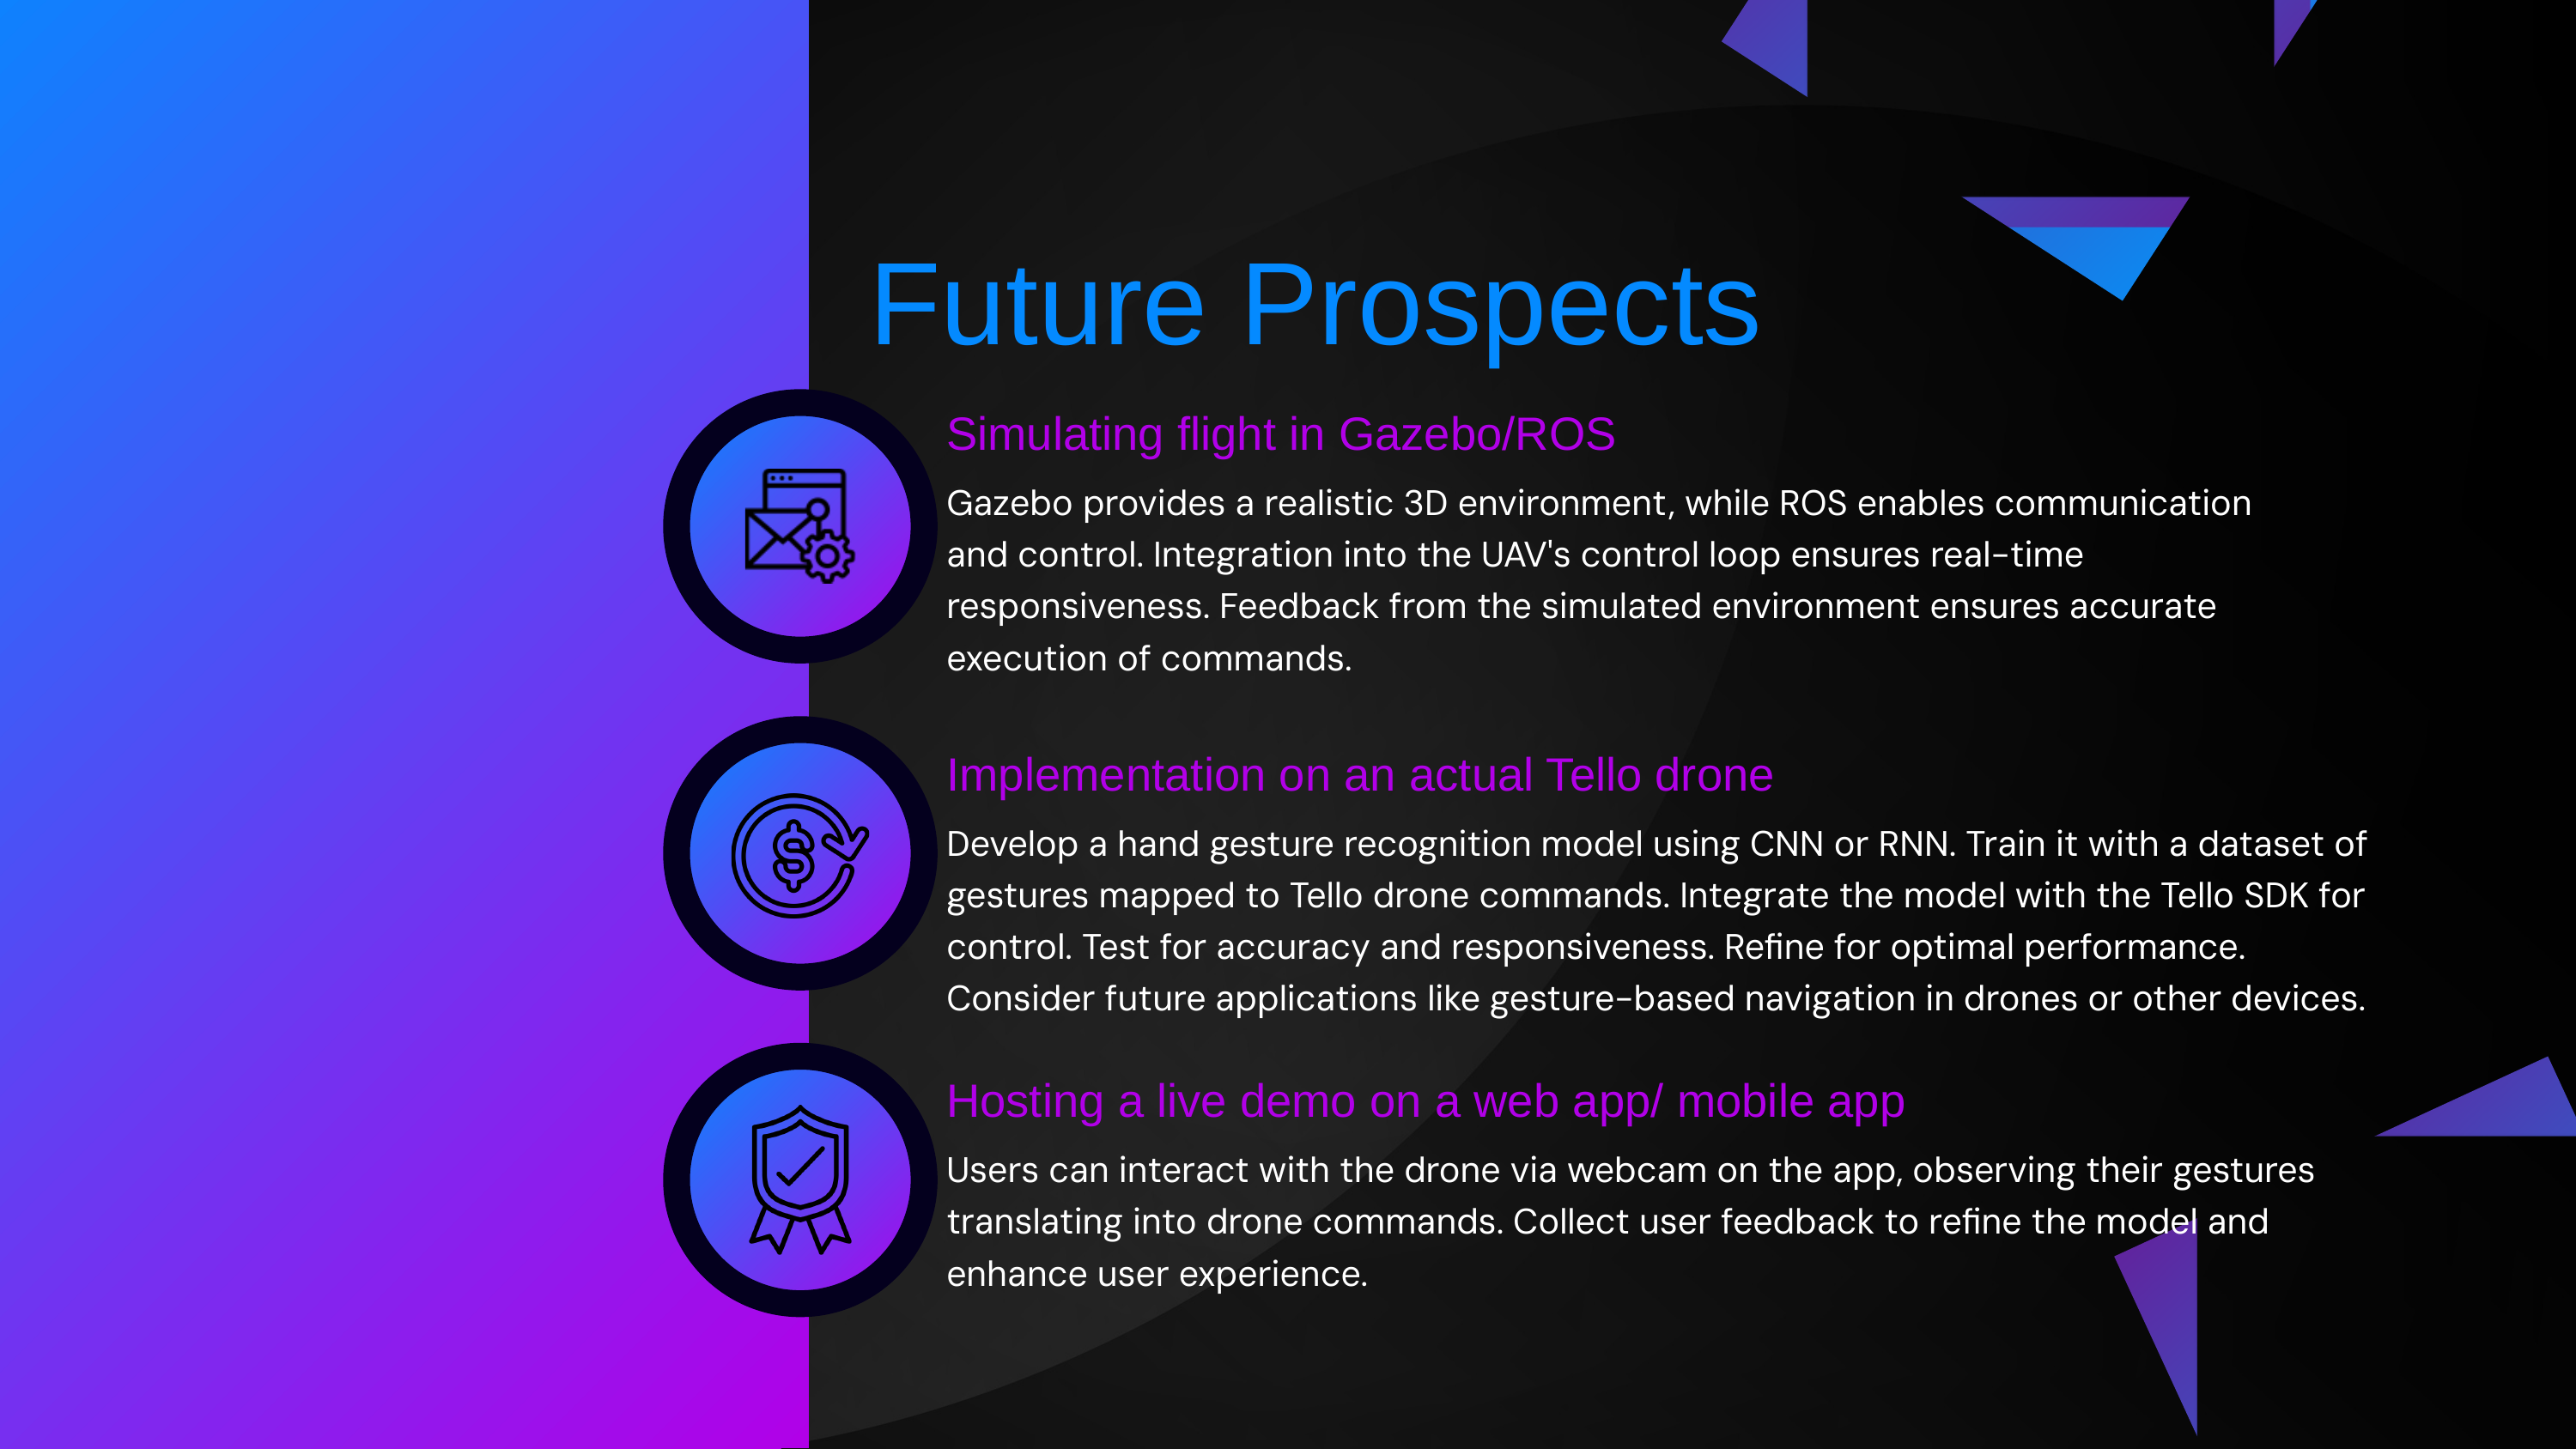

Future Prospects
Simulating flight in Gazebo/ROS

Gazebo provides a realistic 3D environment, while ROS enables communication and control. Integration into the UAV's control loop ensures real-time responsiveness. Feedback from the simulated environment ensures accurate execution of commands.

Implementation on an actual Tello drone

Develop a hand gesture recognition model using CNN or RNN. Train it with a dataset of gestures mapped to Tello drone commands. Integrate the model with the Tello SDK for control. Test for accuracy and responsiveness. Refine for optimal performance. Consider future applications like gesture-based navigation in drones or other devices.

Hosting a live demo on a web app/ mobile app

Users can interact with the drone via webcam on the app, observing their gestures translating into drone commands. Collect user feedback to refine the model and enhance user experience.